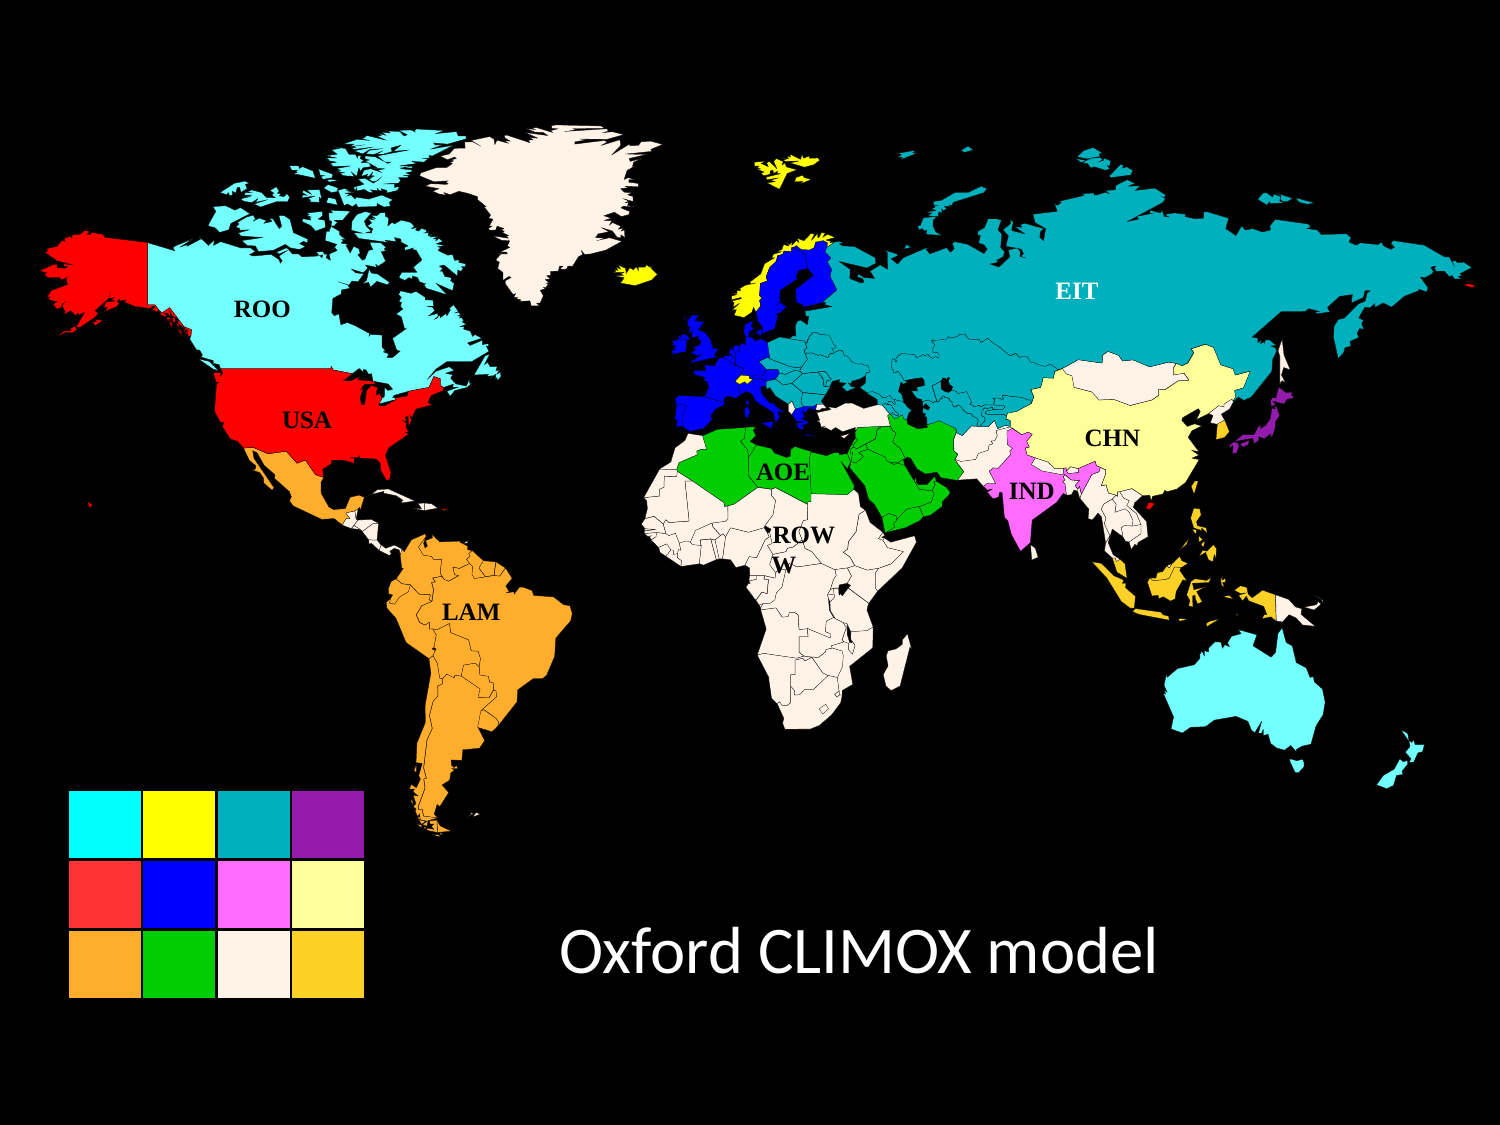

ROE

EIT

ROO

EUM

USA

CHN
JPN

AOE

IND

ROW

ANI

W

LAM

Oxford CLIMOX model